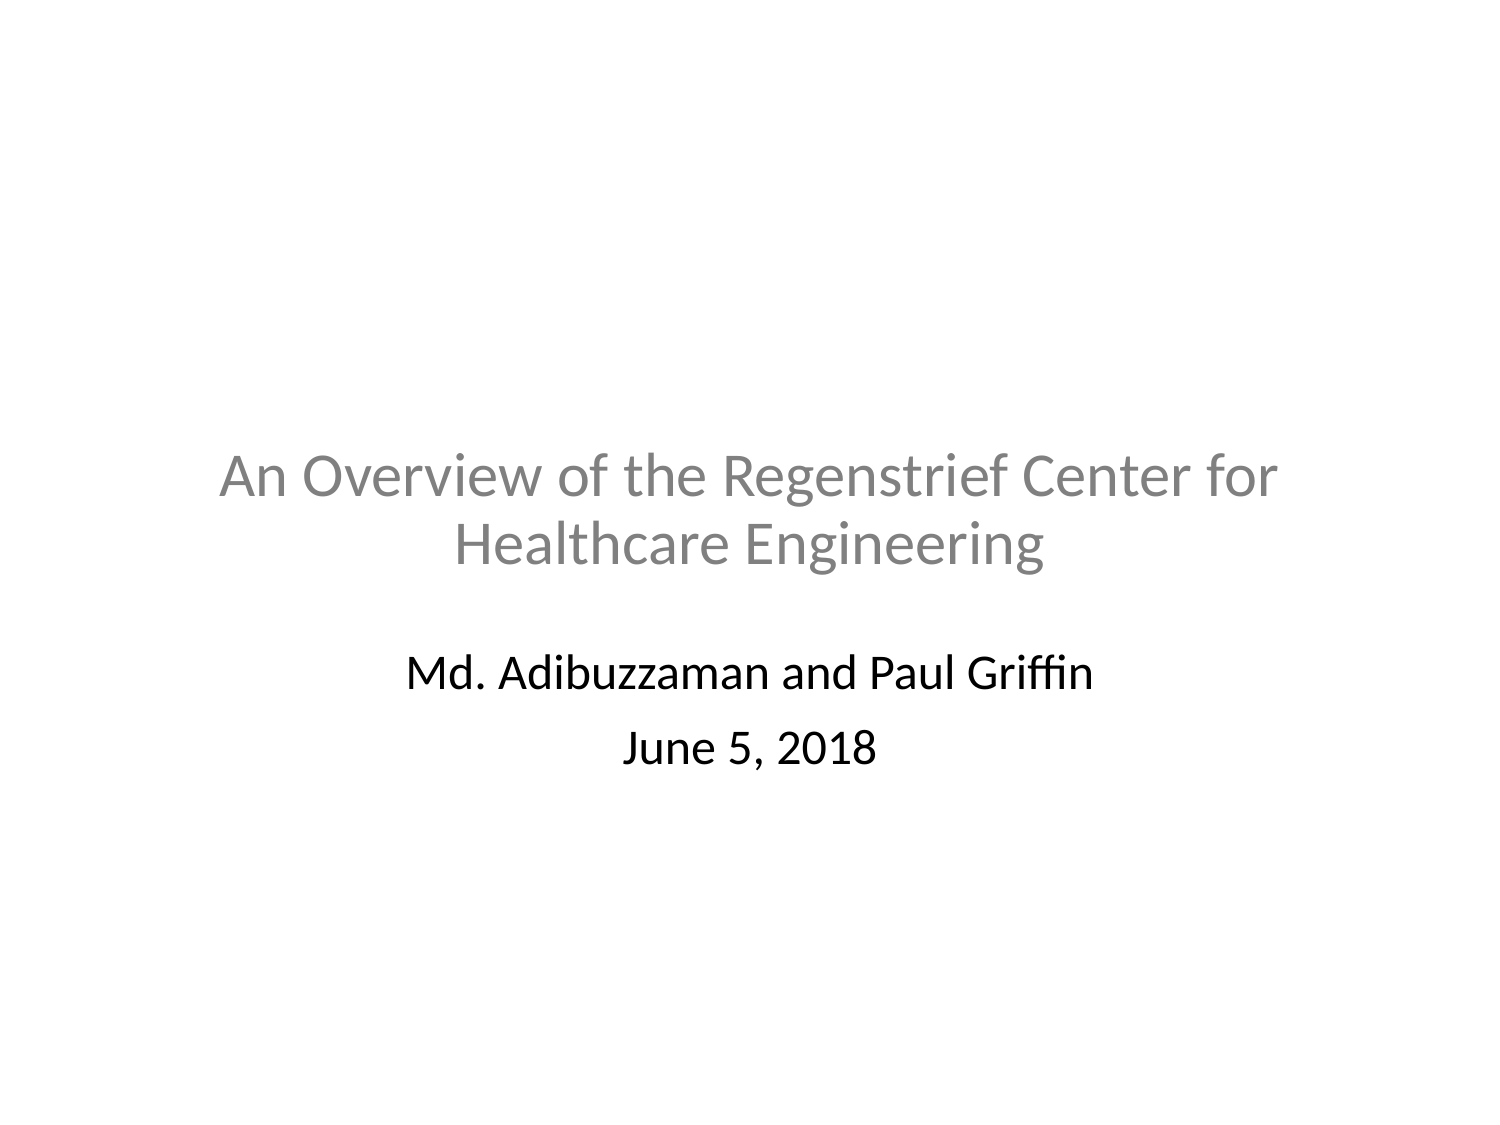

# An Overview of the Regenstrief Center for Healthcare Engineering
Md. Adibuzzaman and Paul Griffin
June 5, 2018